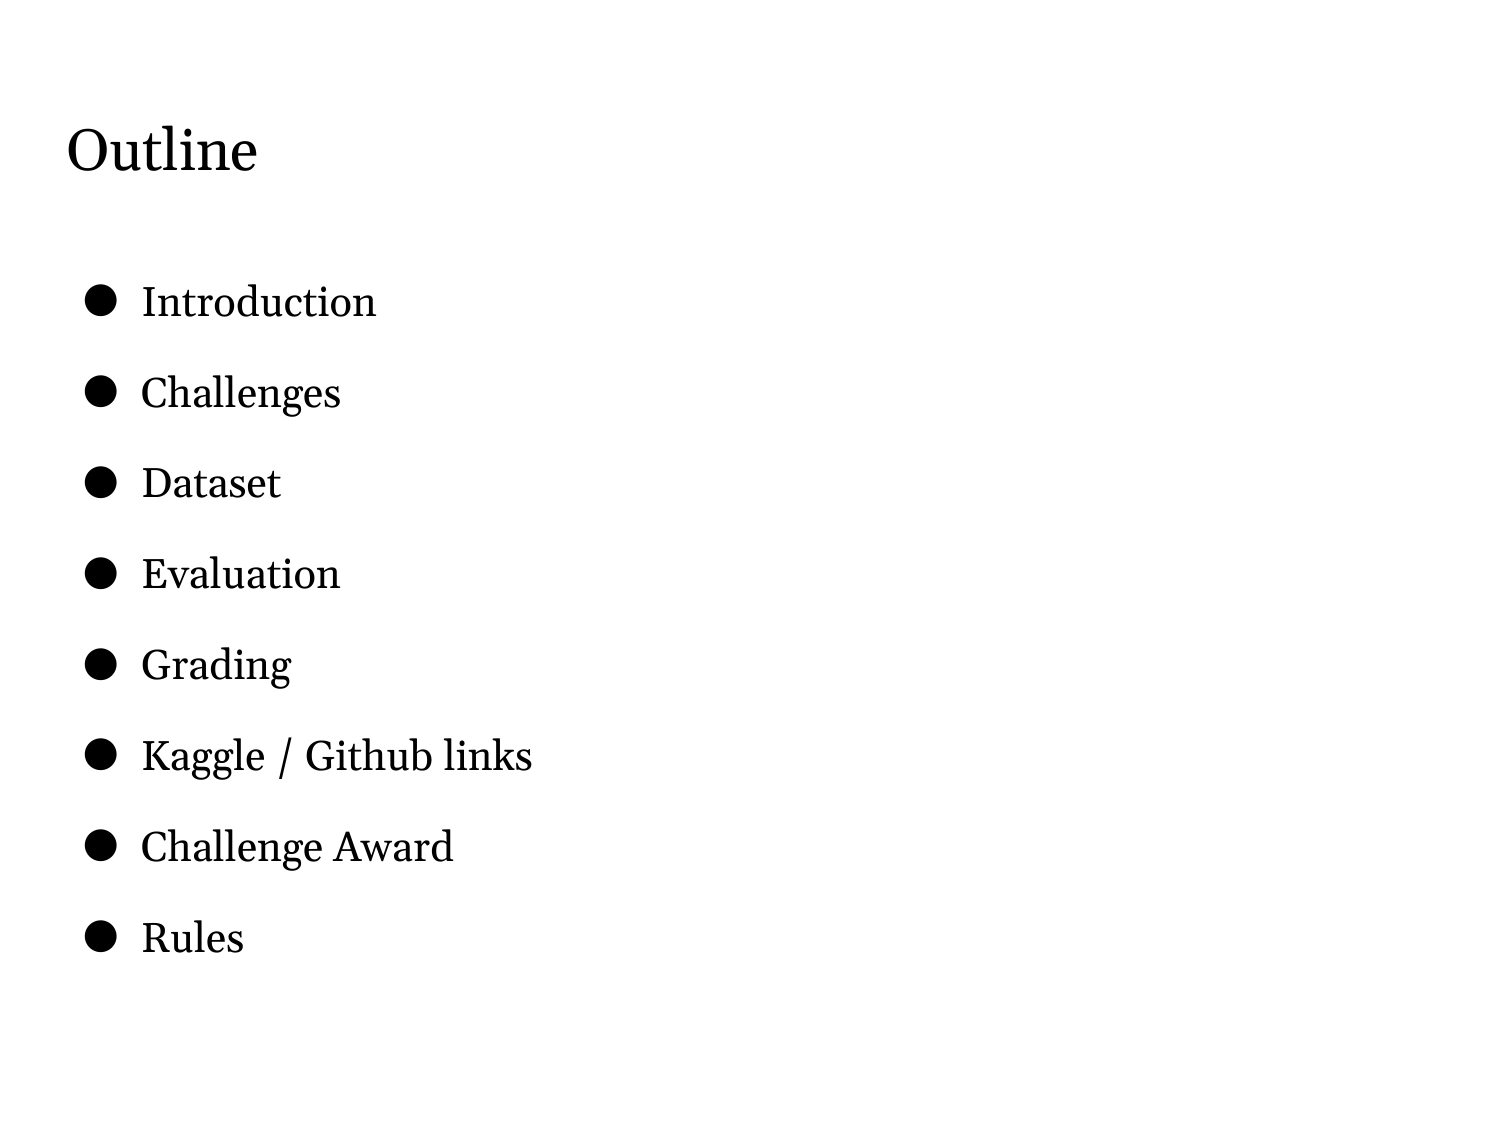

# Outline
Introduction
Challenges
Dataset
Evaluation
Grading
Kaggle / Github links
Challenge Award
Rules